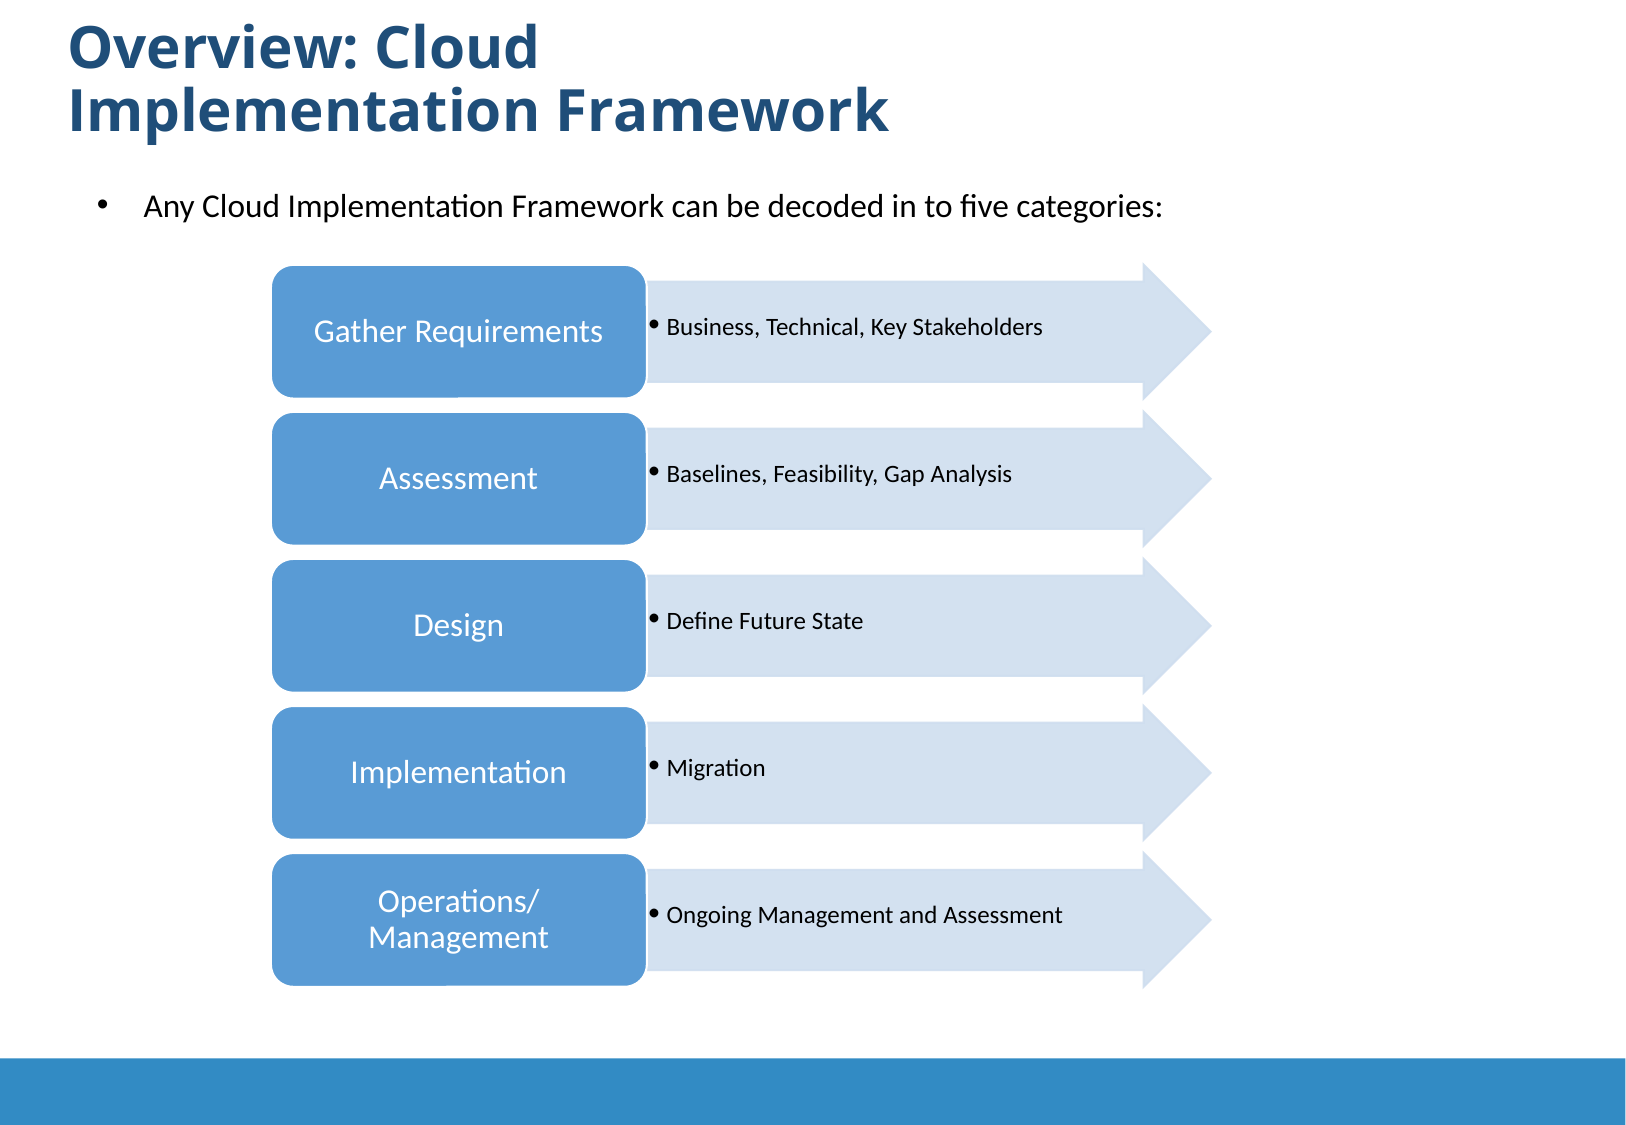

Overview: Cloud Implementation Framework
Any Cloud Implementation Framework can be decoded in to five categories:

Gather Requirements

Business, Technical, Key Stakeholders

Assessment

Baselines, Feasibility, Gap Analysis

Design

Define Future State

Implementation

Migration

Operations/ Management

Ongoing Management and Assessment